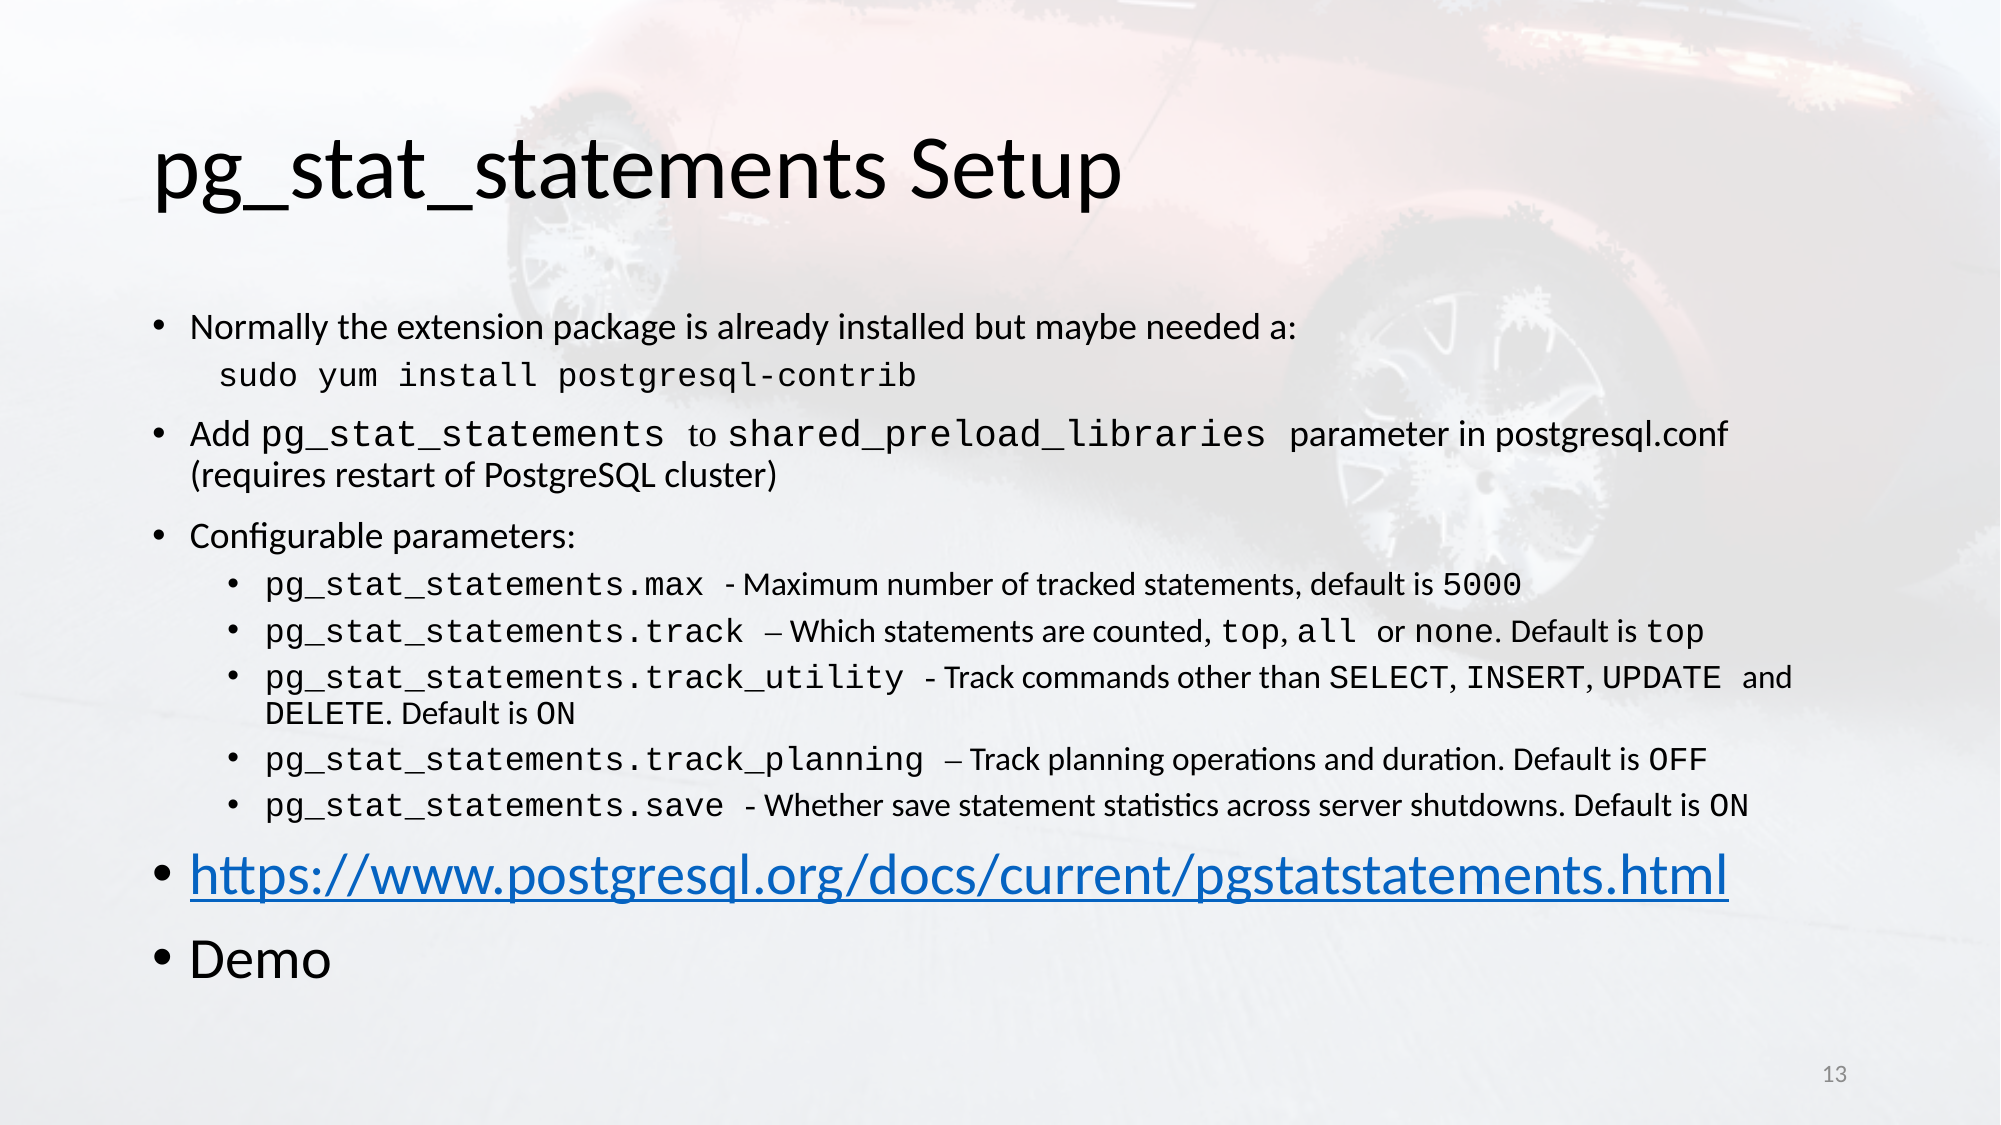

# pg_stat_statements Setup
Normally the extension package is already installed but maybe needed a:
sudo yum install postgresql-contrib
Add pg_stat_statements to shared_preload_libraries parameter in postgresql.conf (requires restart of PostgreSQL cluster)
Configurable parameters:
pg_stat_statements.max - Maximum number of tracked statements, default is 5000
pg_stat_statements.track – Which statements are counted, top, all or none. Default is top
pg_stat_statements.track_utility - Track commands other than SELECT, INSERT, UPDATE and DELETE. Default is ON
pg_stat_statements.track_planning – Track planning operations and duration. Default is OFF
pg_stat_statements.save - Whether save statement statistics across server shutdowns. Default is ON
https://www.postgresql.org/docs/current/pgstatstatements.html
Demo
13